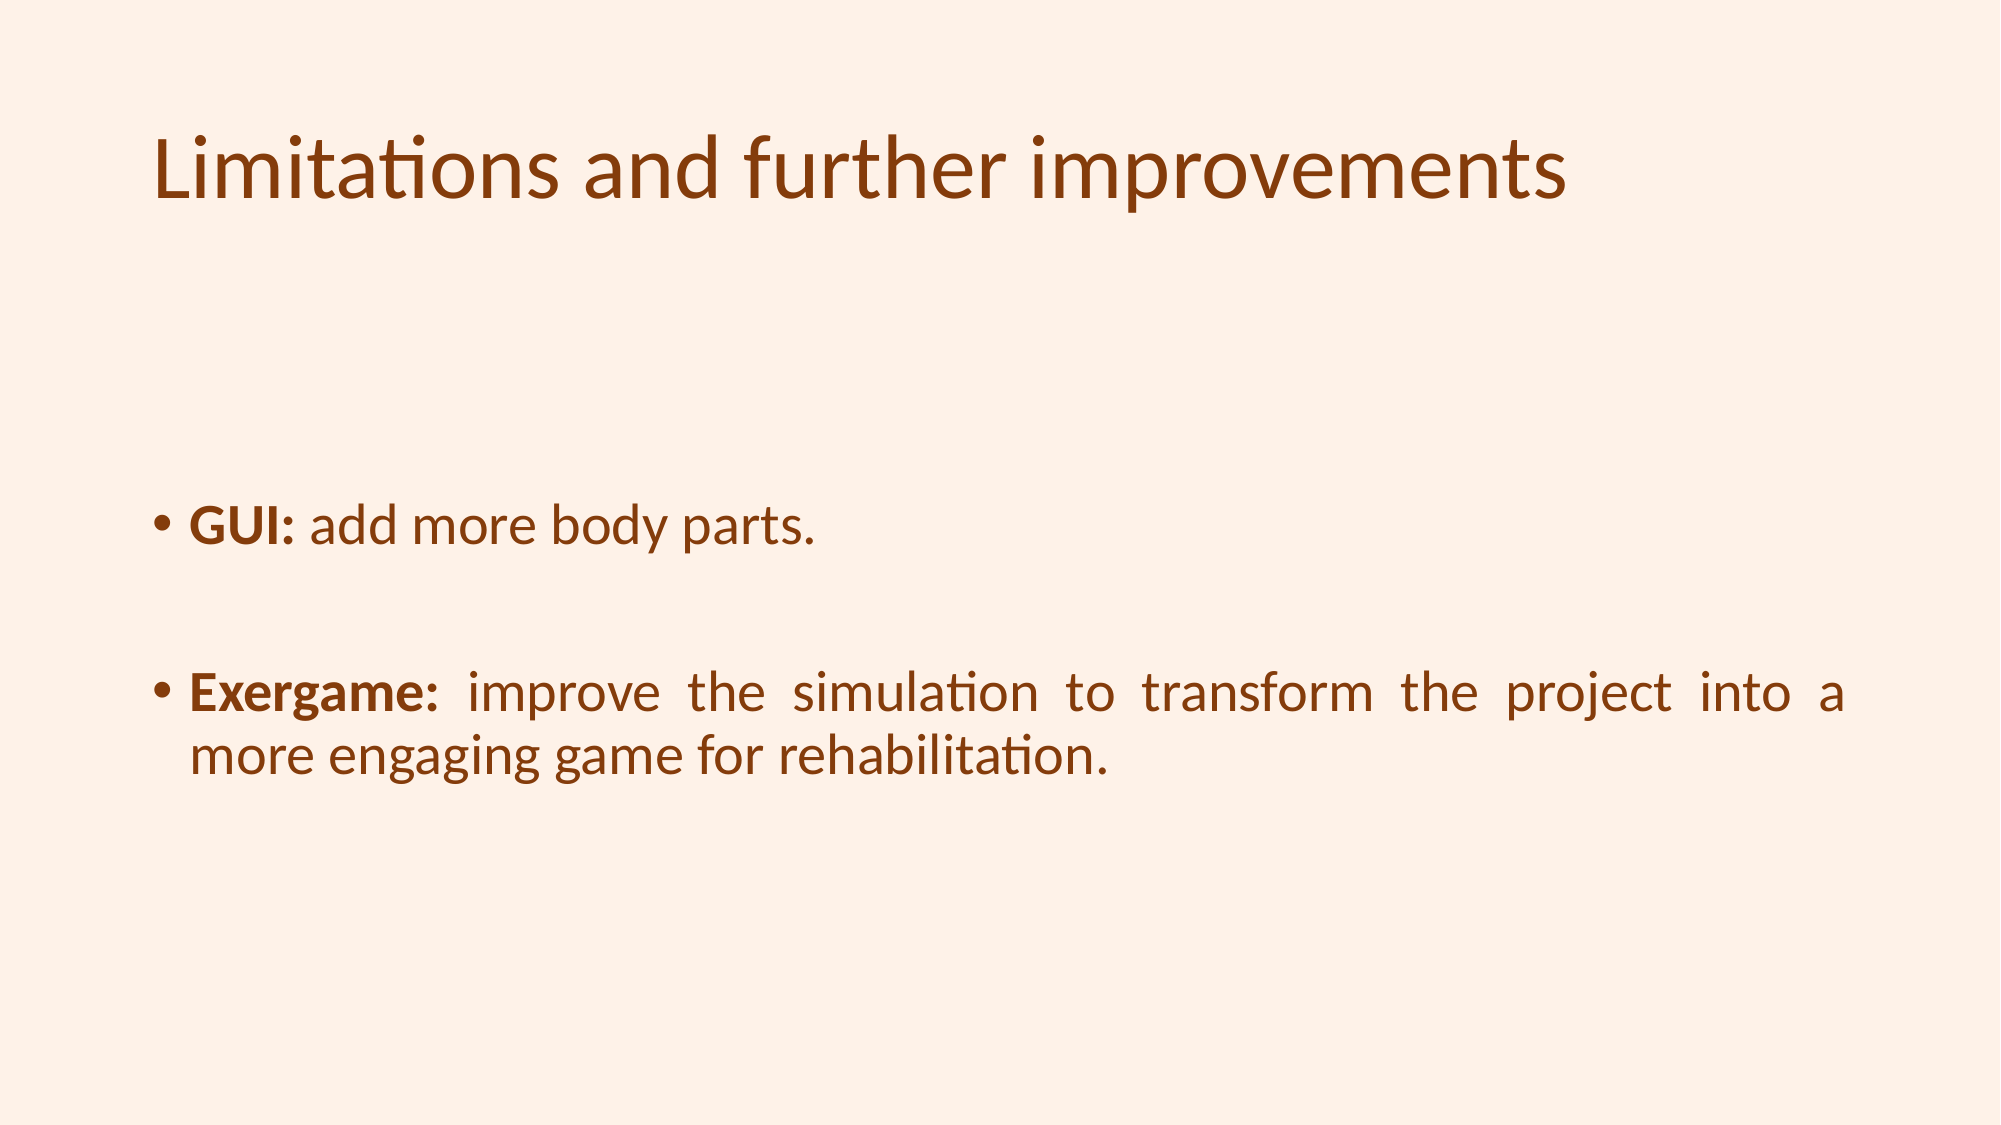

# Limitations and further improvements

GUI: add more body parts.

Exergame: improve the simulation to transform the project into a more engaging game for rehabilitation.